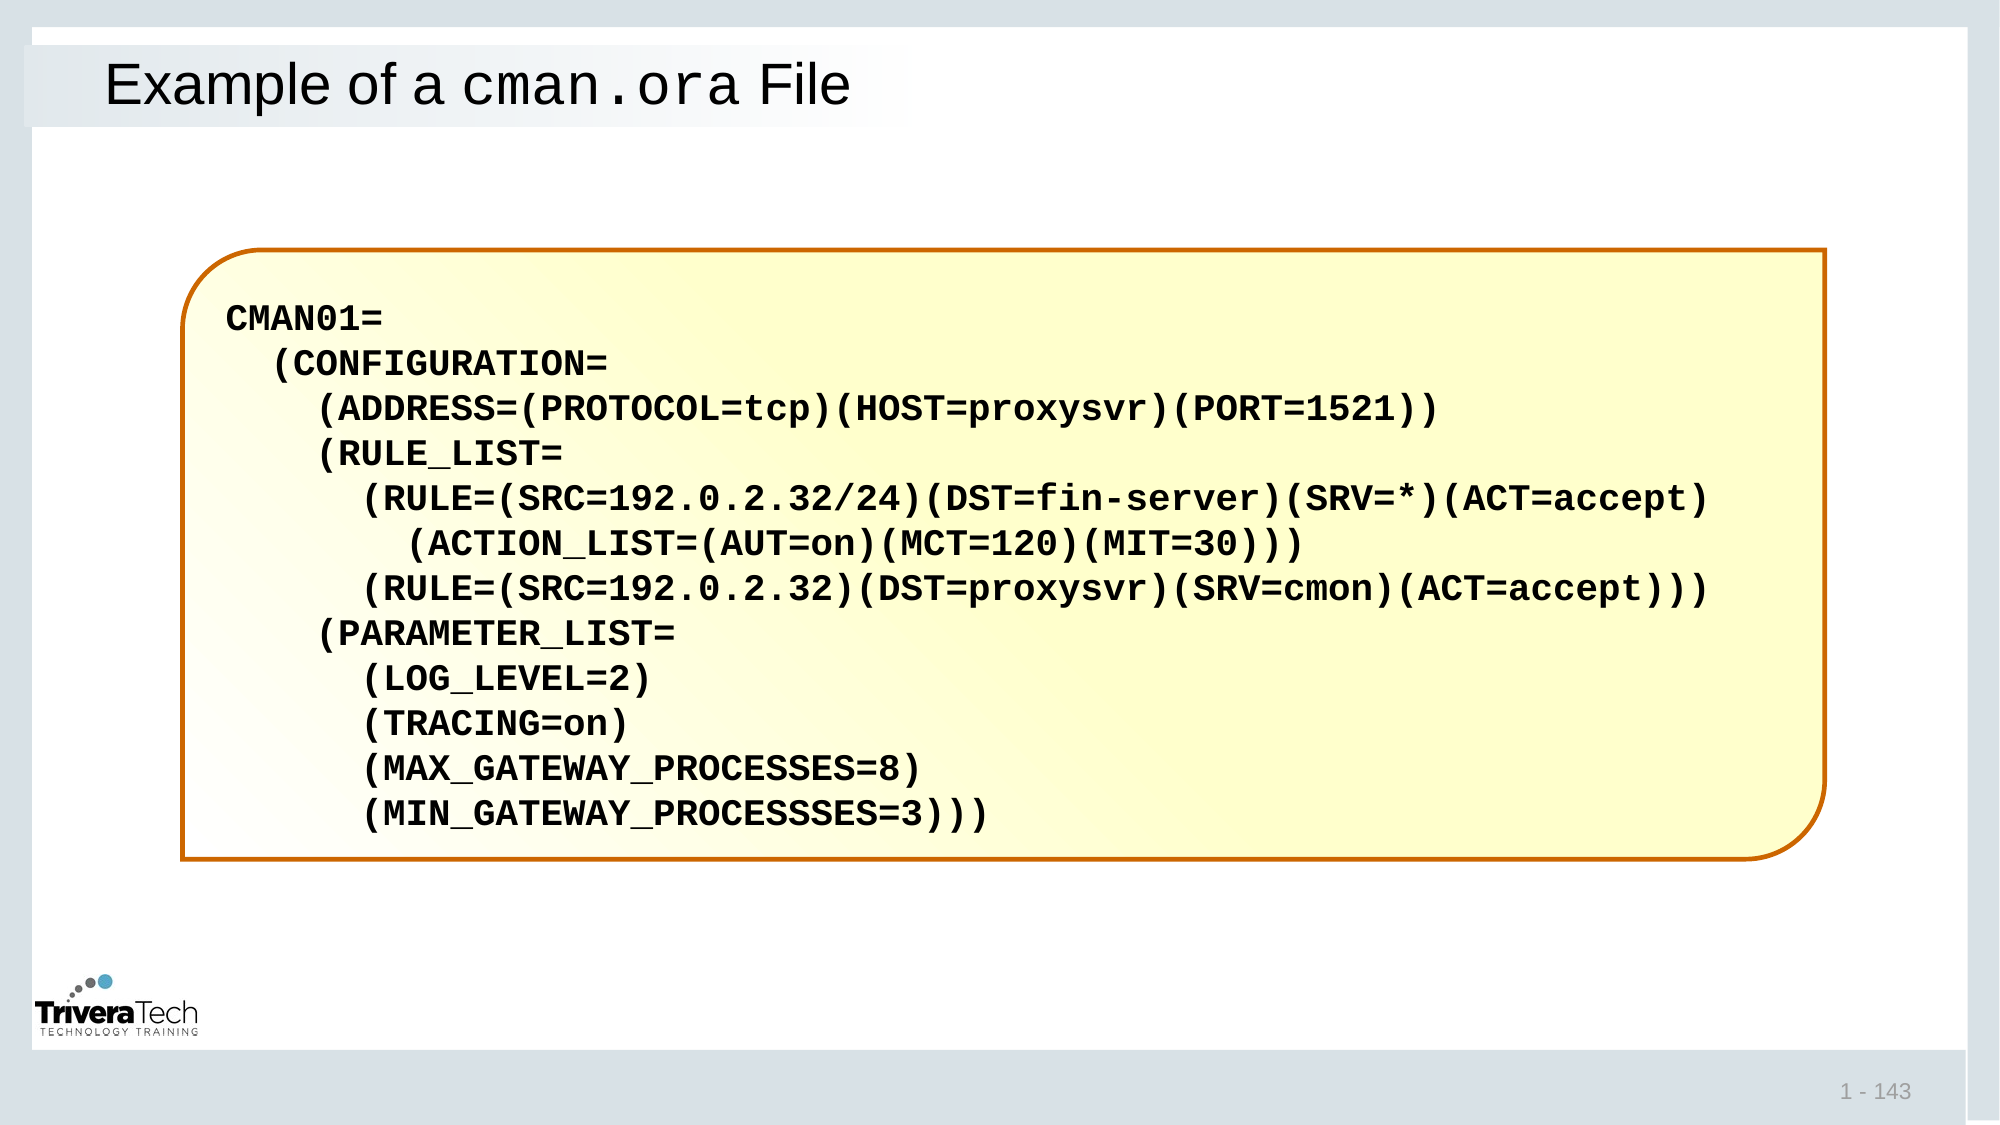

# Example of a cman.ora File

CMAN01=
  (CONFIGURATION=
    (ADDRESS=(PROTOCOL=tcp)(HOST=proxysvr)(PORT=1521))
    (RULE_LIST=
      (RULE=(SRC=192.0.2.32/24)(DST=fin-server)(SRV=*)(ACT=accept)
        (ACTION_LIST=(AUT=on)(MCT=120)(MIT=30)))
      (RULE=(SRC=192.0.2.32)(DST=proxysvr)(SRV=cmon)(ACT=accept)))
    (PARAMETER_LIST=
      (LOG_LEVEL=2)
      (TRACING=on)
      (MAX_GATEWAY_PROCESSES=8)
      (MIN_GATEWAY_PROCESSSES=3)))